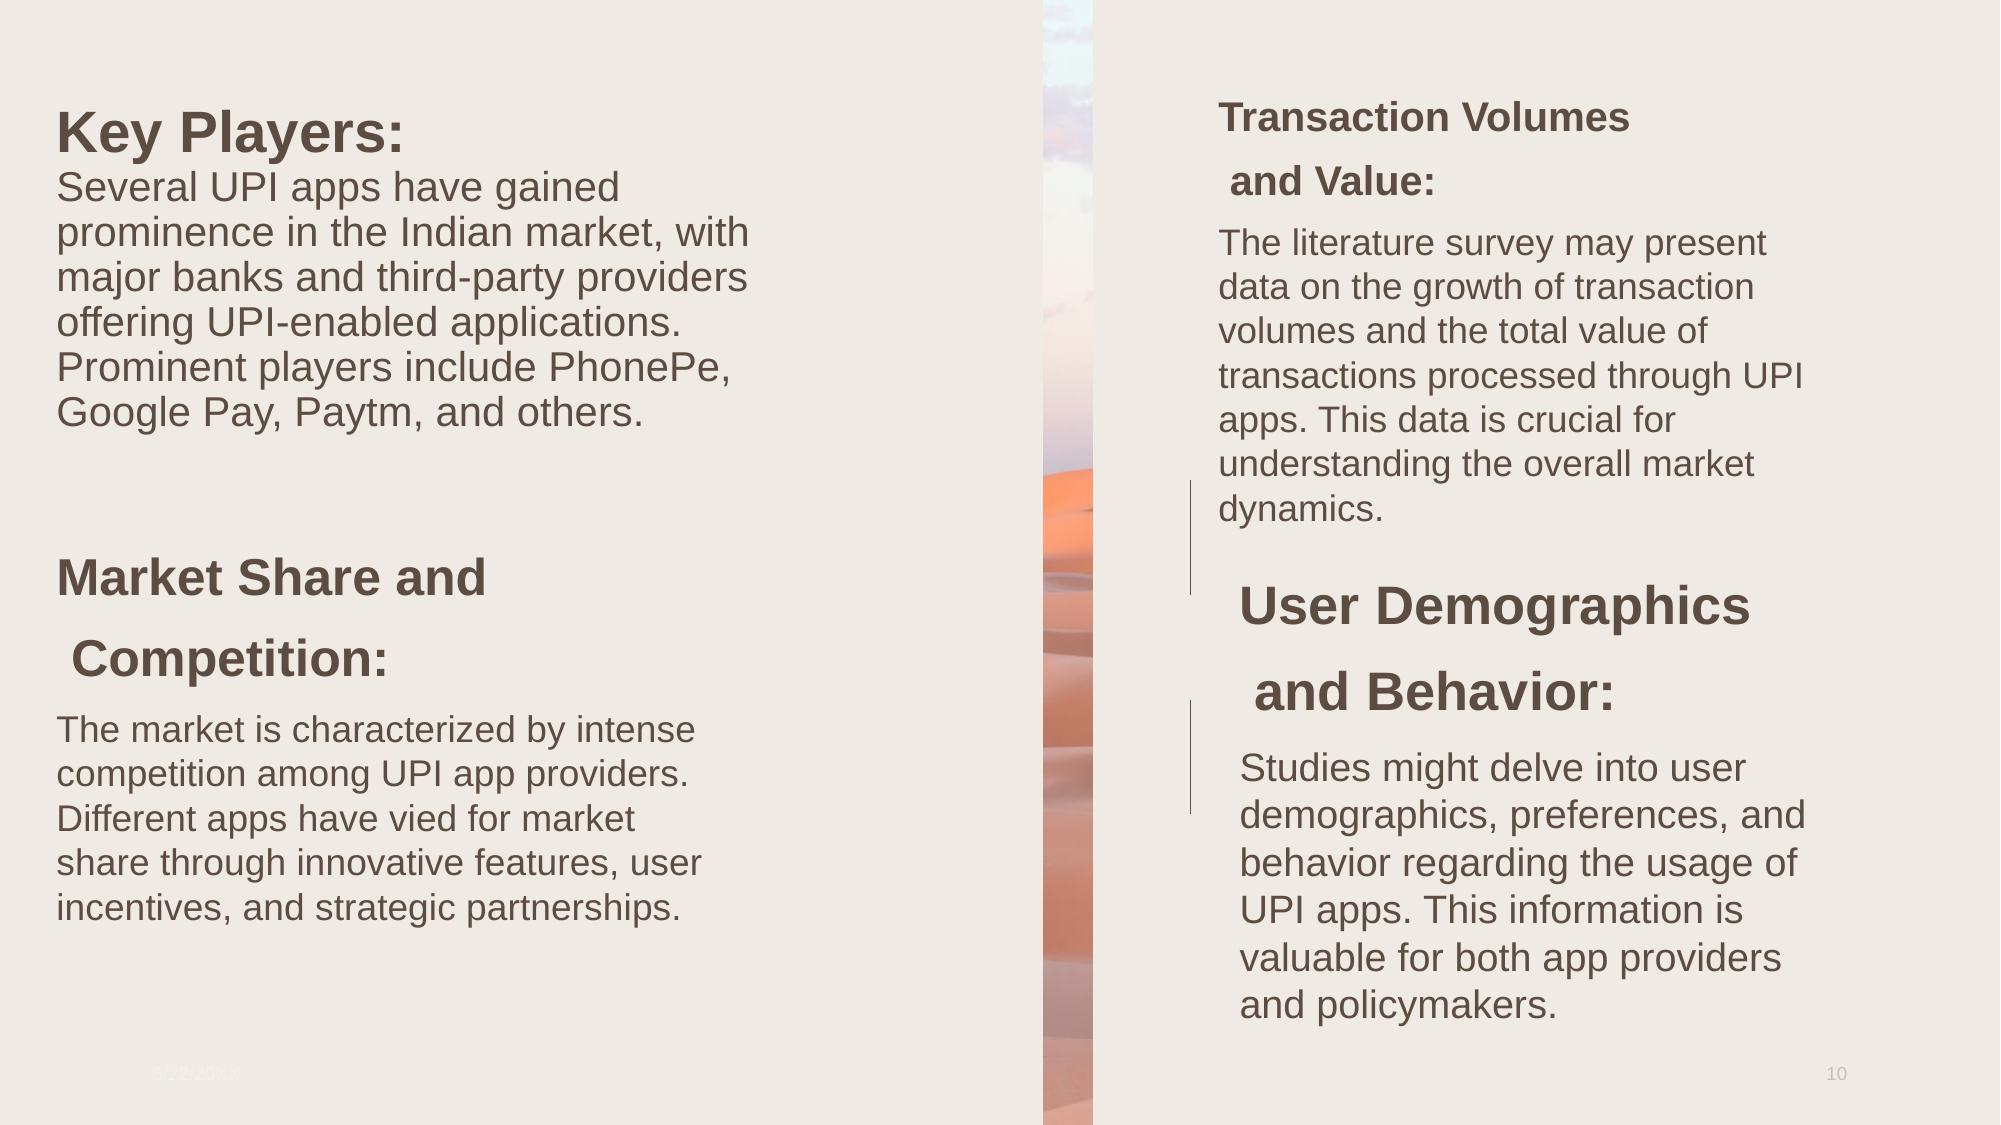

# Key Players: Several UPI apps have gained prominence in the Indian market, with major banks and third-party providers offering UPI-enabled applications. Prominent players include PhonePe, Google Pay, Paytm, and others.
Transaction Volumes
 and Value:
The literature survey may present data on the growth of transaction volumes and the total value of transactions processed through UPI apps. This data is crucial for understanding the overall market dynamics.
Market Share and
 Competition:
The market is characterized by intense competition among UPI app providers. Different apps have vied for market share through innovative features, user incentives, and strategic partnerships.
User Demographics
 and Behavior:
Studies might delve into user demographics, preferences, and behavior regarding the usage of UPI apps. This information is valuable for both app providers and policymakers.
6/22/20XX
10